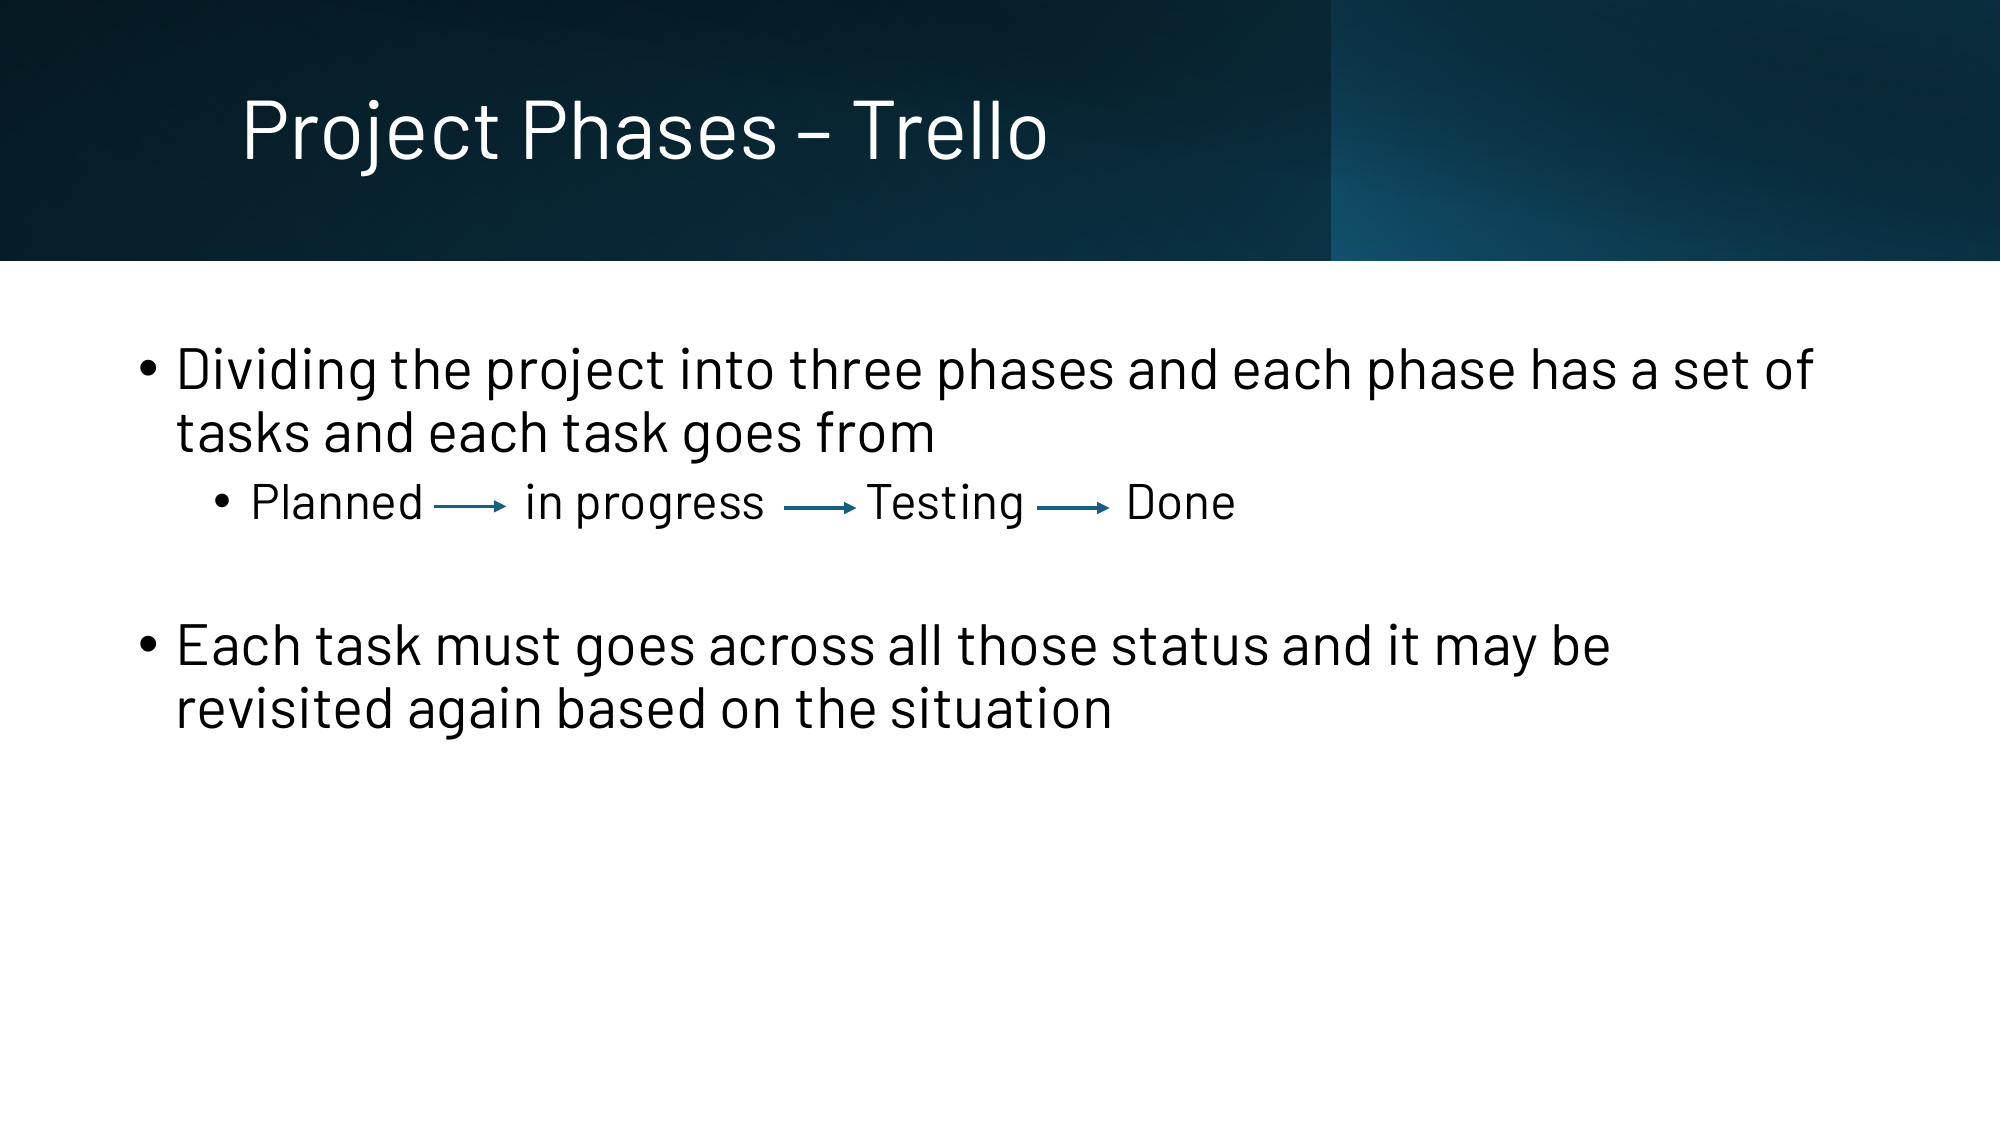

# Project Phases – Trello
Dividing the project into three phases and each phase has a set of tasks and each task goes from
Planned          in progress          Testing          Done

Each task must goes across all those status and it may be revisited again based on the situation